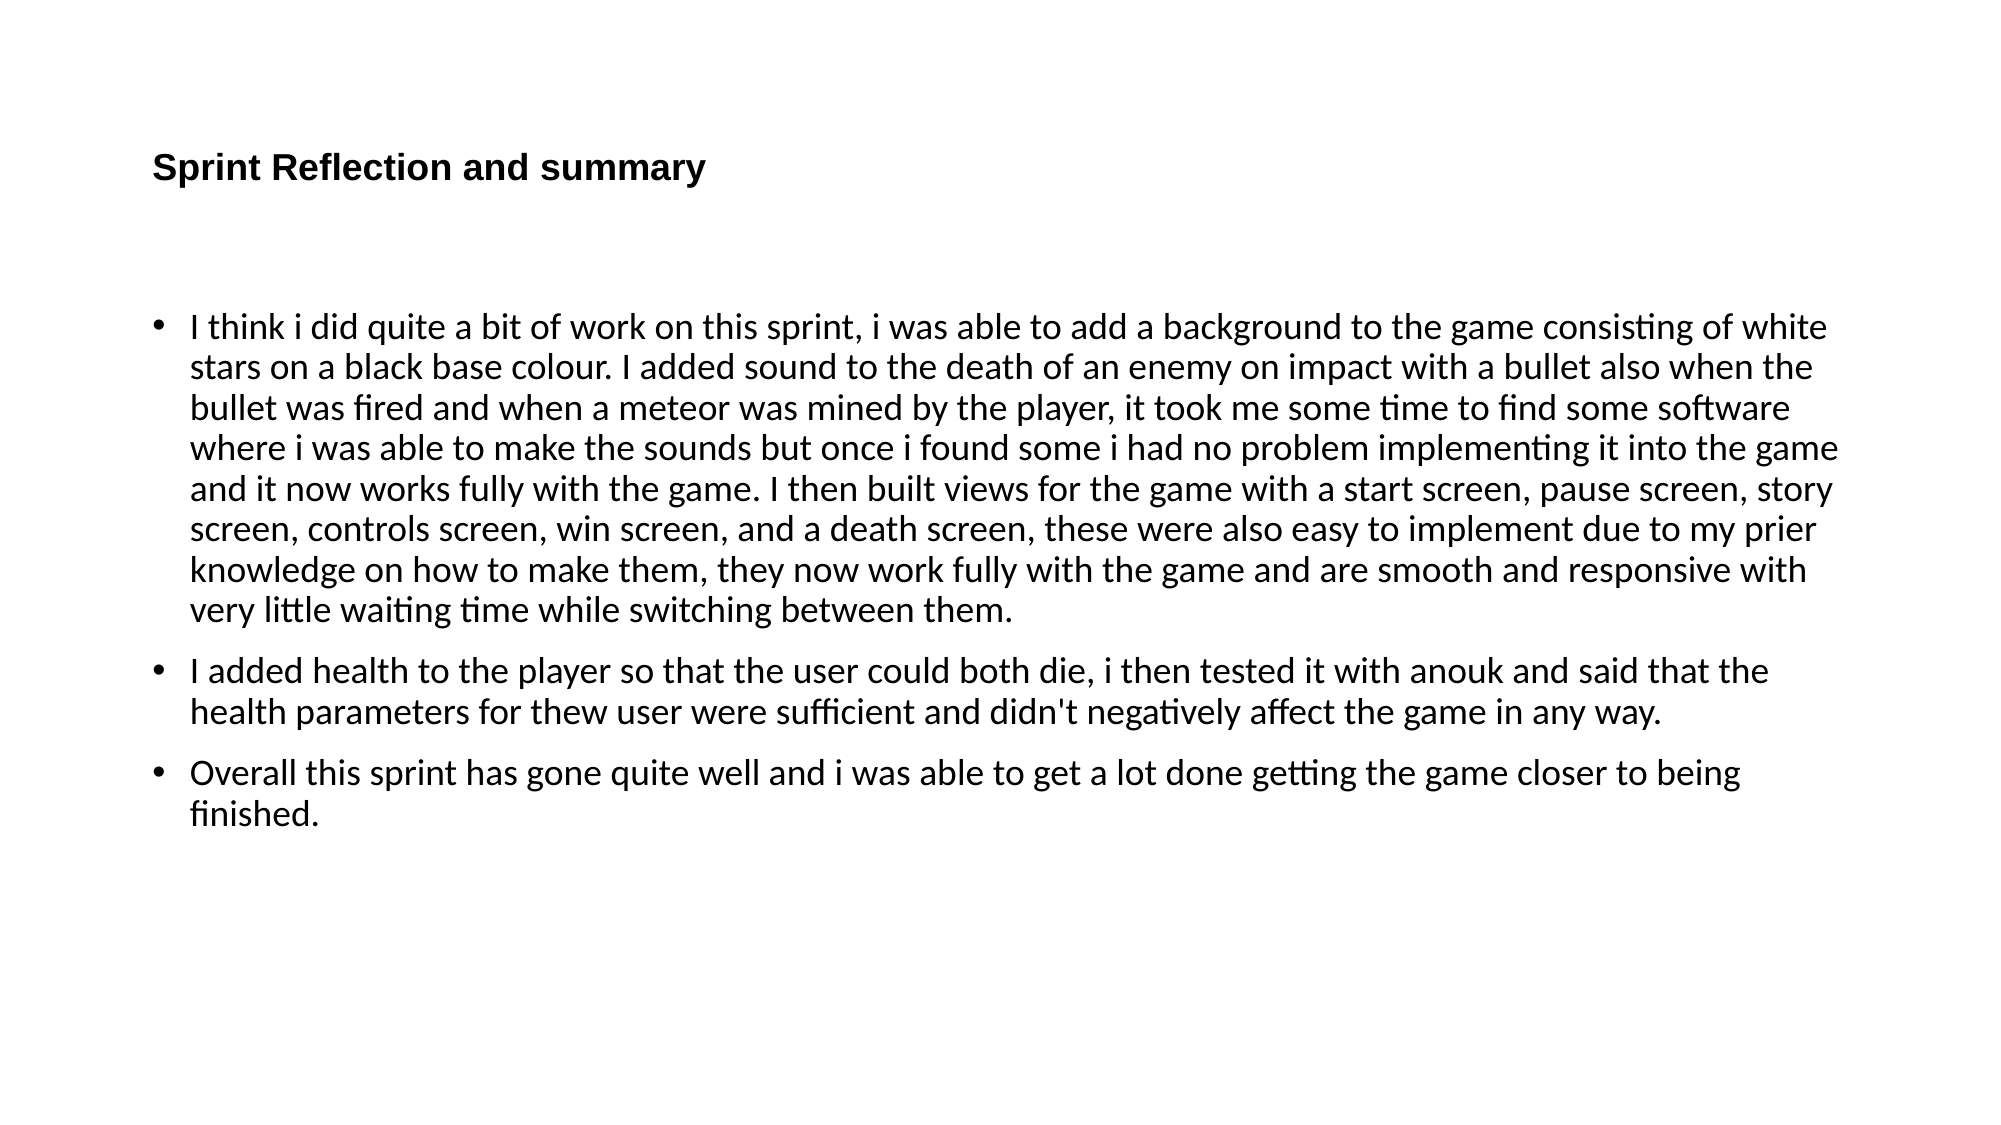

# Sprint Reflection and summary
I think i did quite a bit of work on this sprint, i was able to add a background to the game consisting of white stars on a black base colour. I added sound to the death of an enemy on impact with a bullet also when the bullet was fired and when a meteor was mined by the player, it took me some time to find some software where i was able to make the sounds but once i found some i had no problem implementing it into the game and it now works fully with the game. I then built views for the game with a start screen, pause screen, story screen, controls screen, win screen, and a death screen, these were also easy to implement due to my prier knowledge on how to make them, they now work fully with the game and are smooth and responsive with very little waiting time while switching between them.
I added health to the player so that the user could both die, i then tested it with anouk and said that the health parameters for thew user were sufficient and didn't negatively affect the game in any way.
Overall this sprint has gone quite well and i was able to get a lot done getting the game closer to being finished.